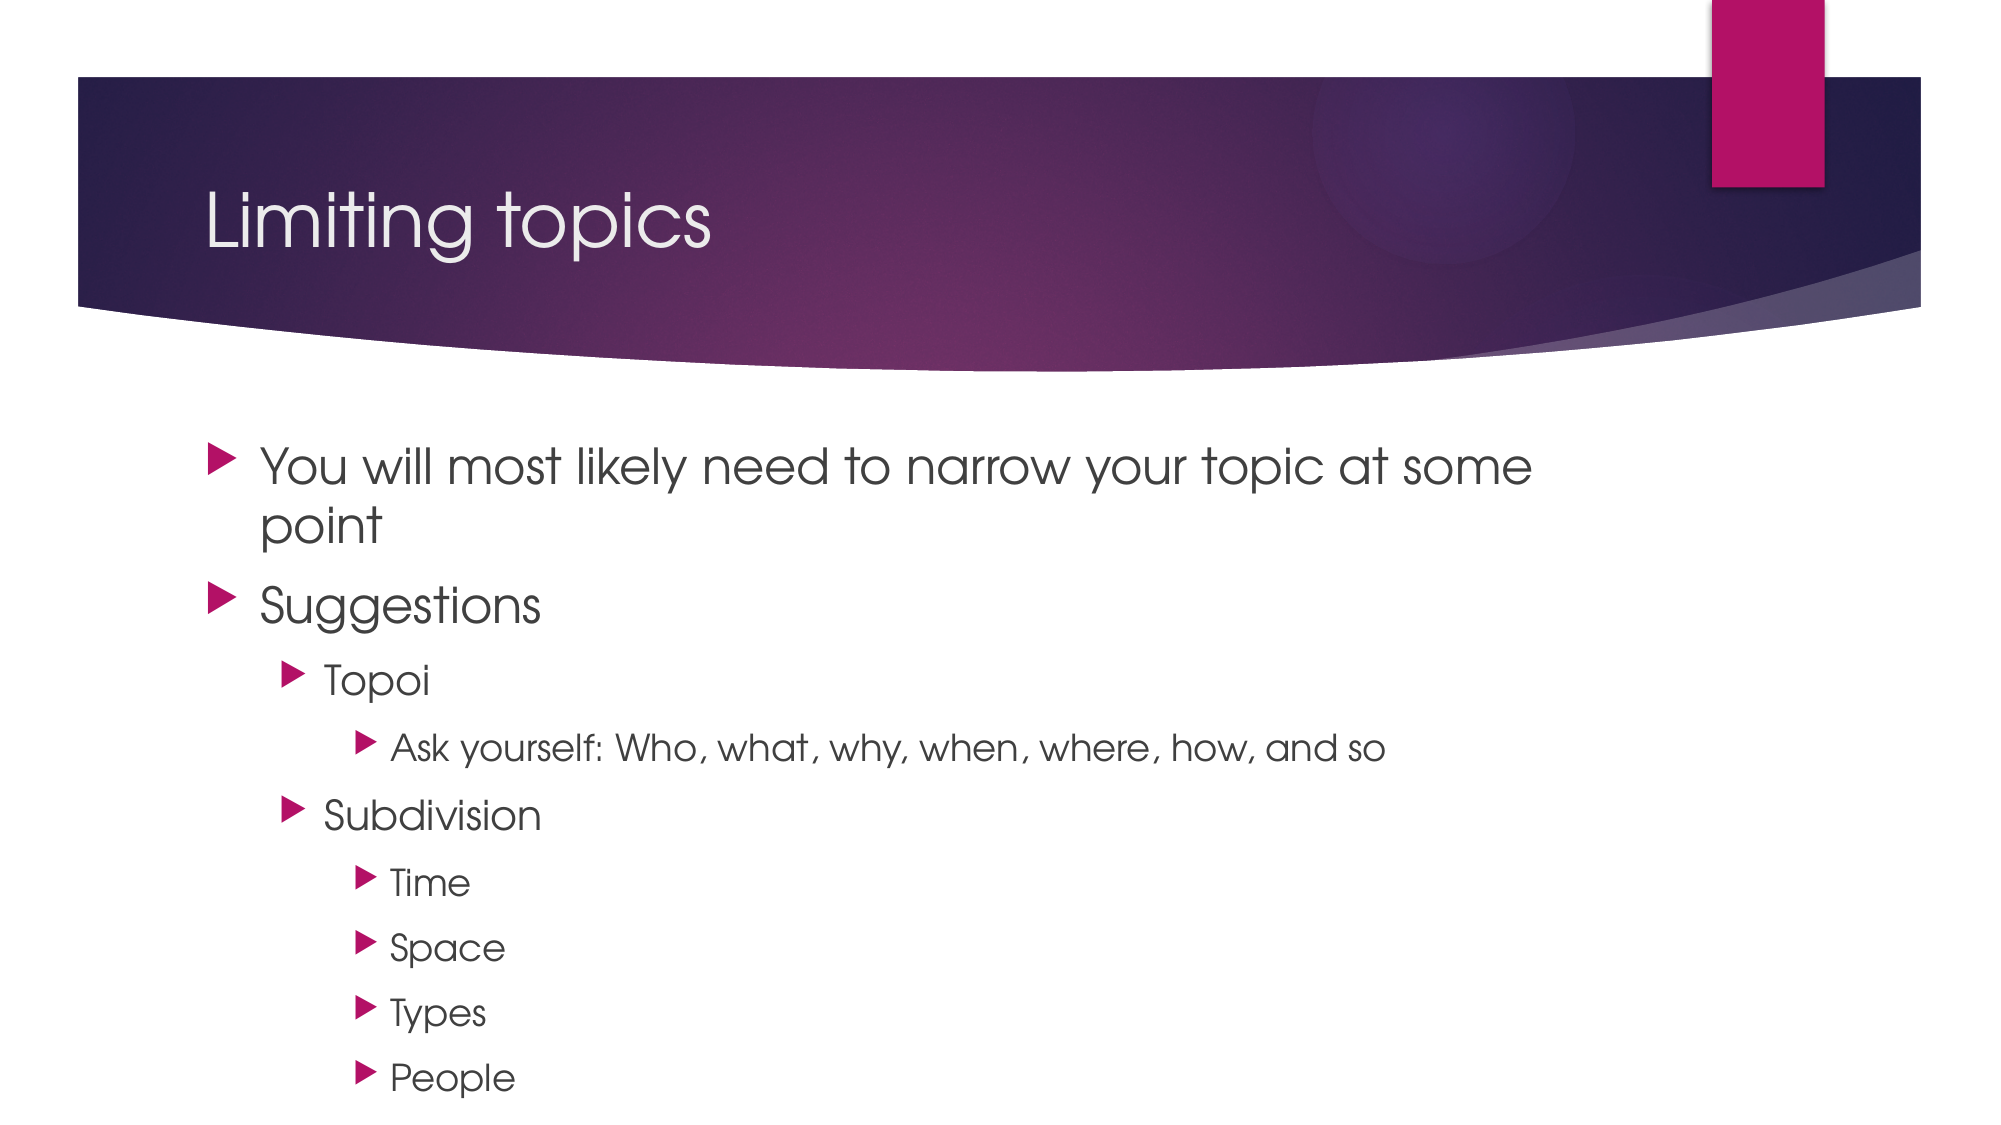

# Limiting topics
You will most likely need to narrow your topic at some point
Suggestions
Topoi
Ask yourself: Who, what, why, when, where, how, and so
Subdivision
Time
Space
Types
People